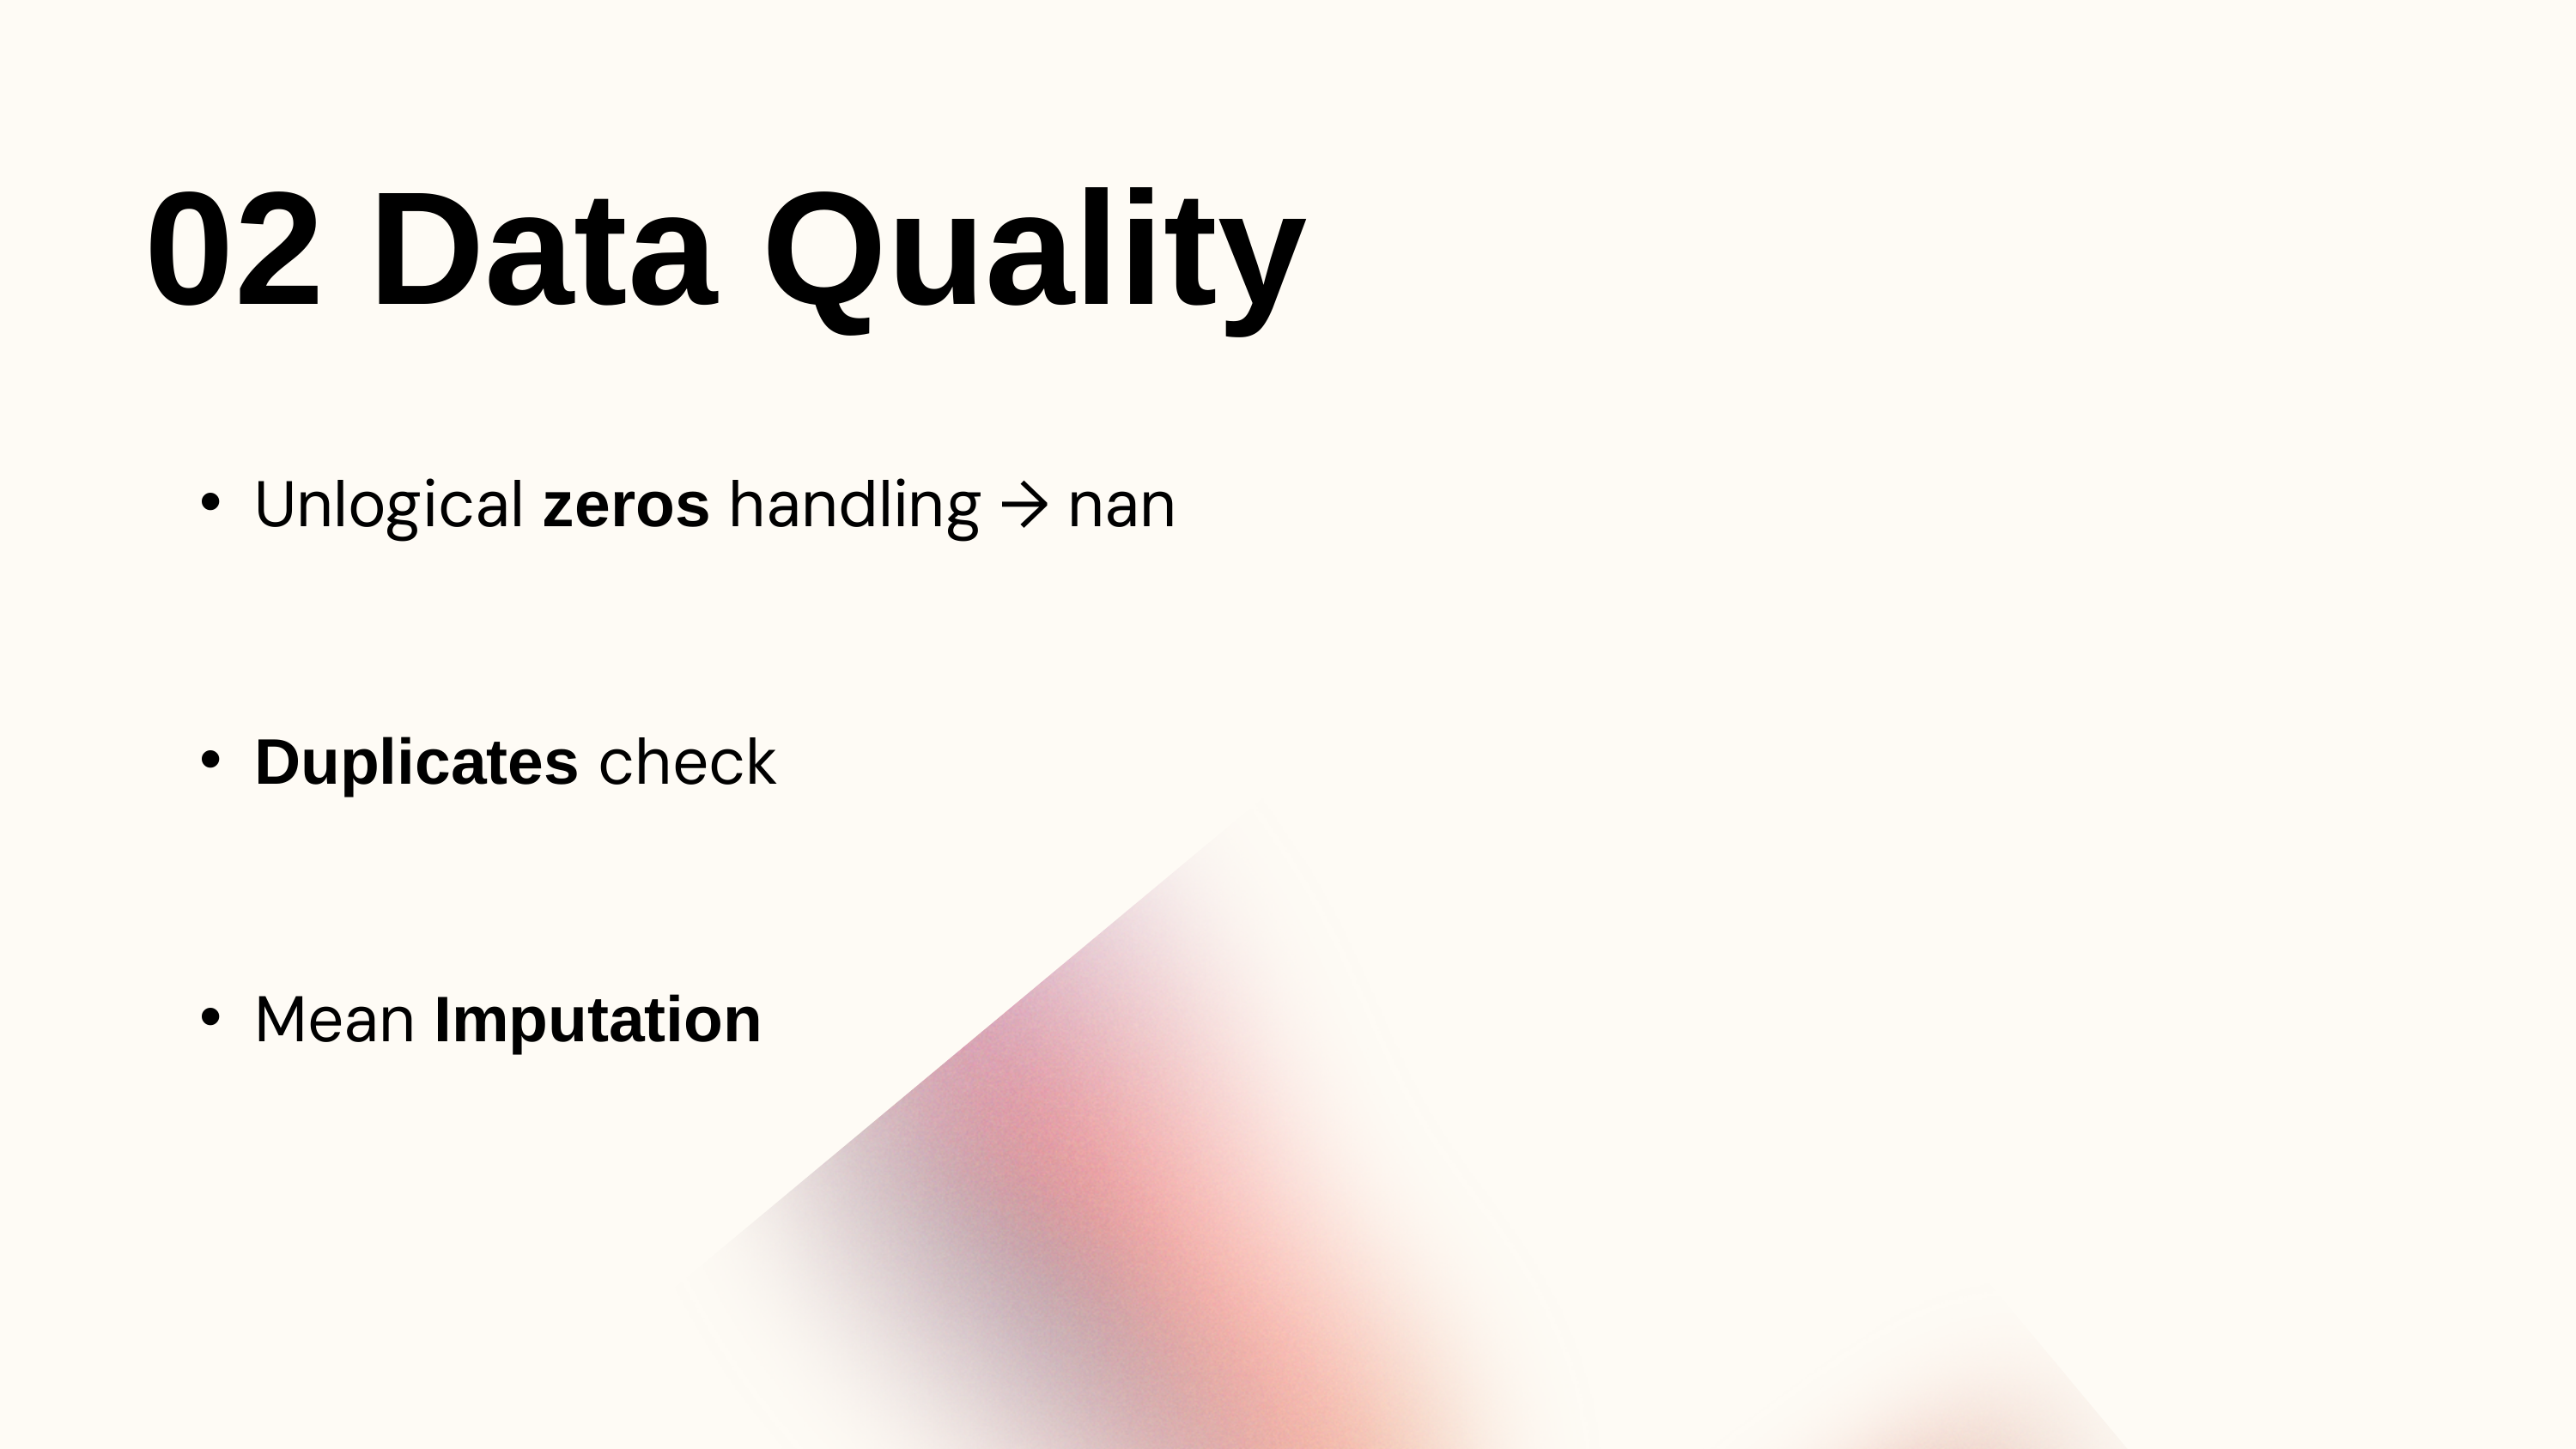

02 Data Quality
Unlogical zeros handling → nan

Duplicates check

Mean Imputation